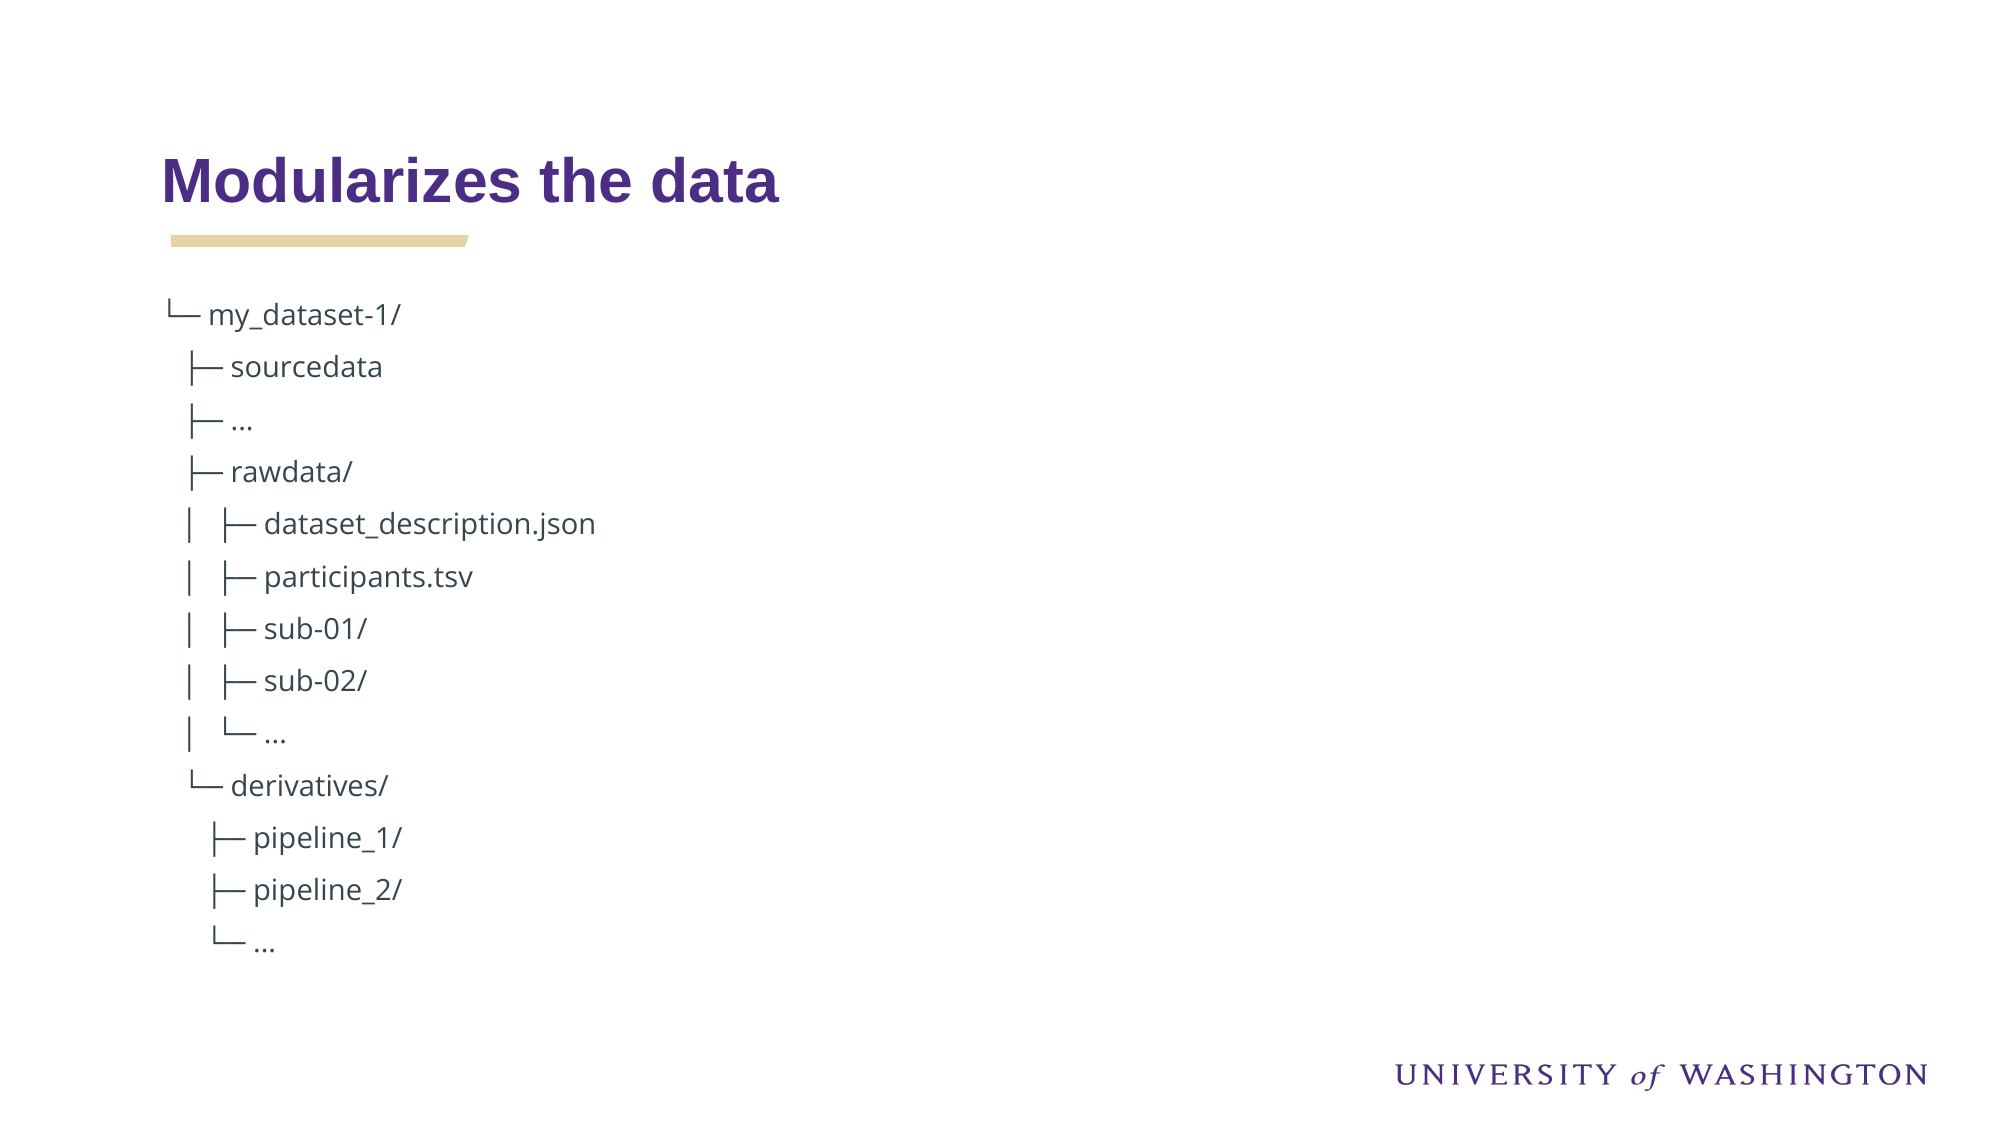

# Modularizes the data
└─ my_dataset-1/
   ├─ sourcedata
   ├─ ...
   ├─ rawdata/
   │  ├─ dataset_description.json
   │  ├─ participants.tsv
   │  ├─ sub-01/
   │  ├─ sub-02/
   │  └─ ...
   └─ derivatives/
      ├─ pipeline_1/
      ├─ pipeline_2/
      └─ ...